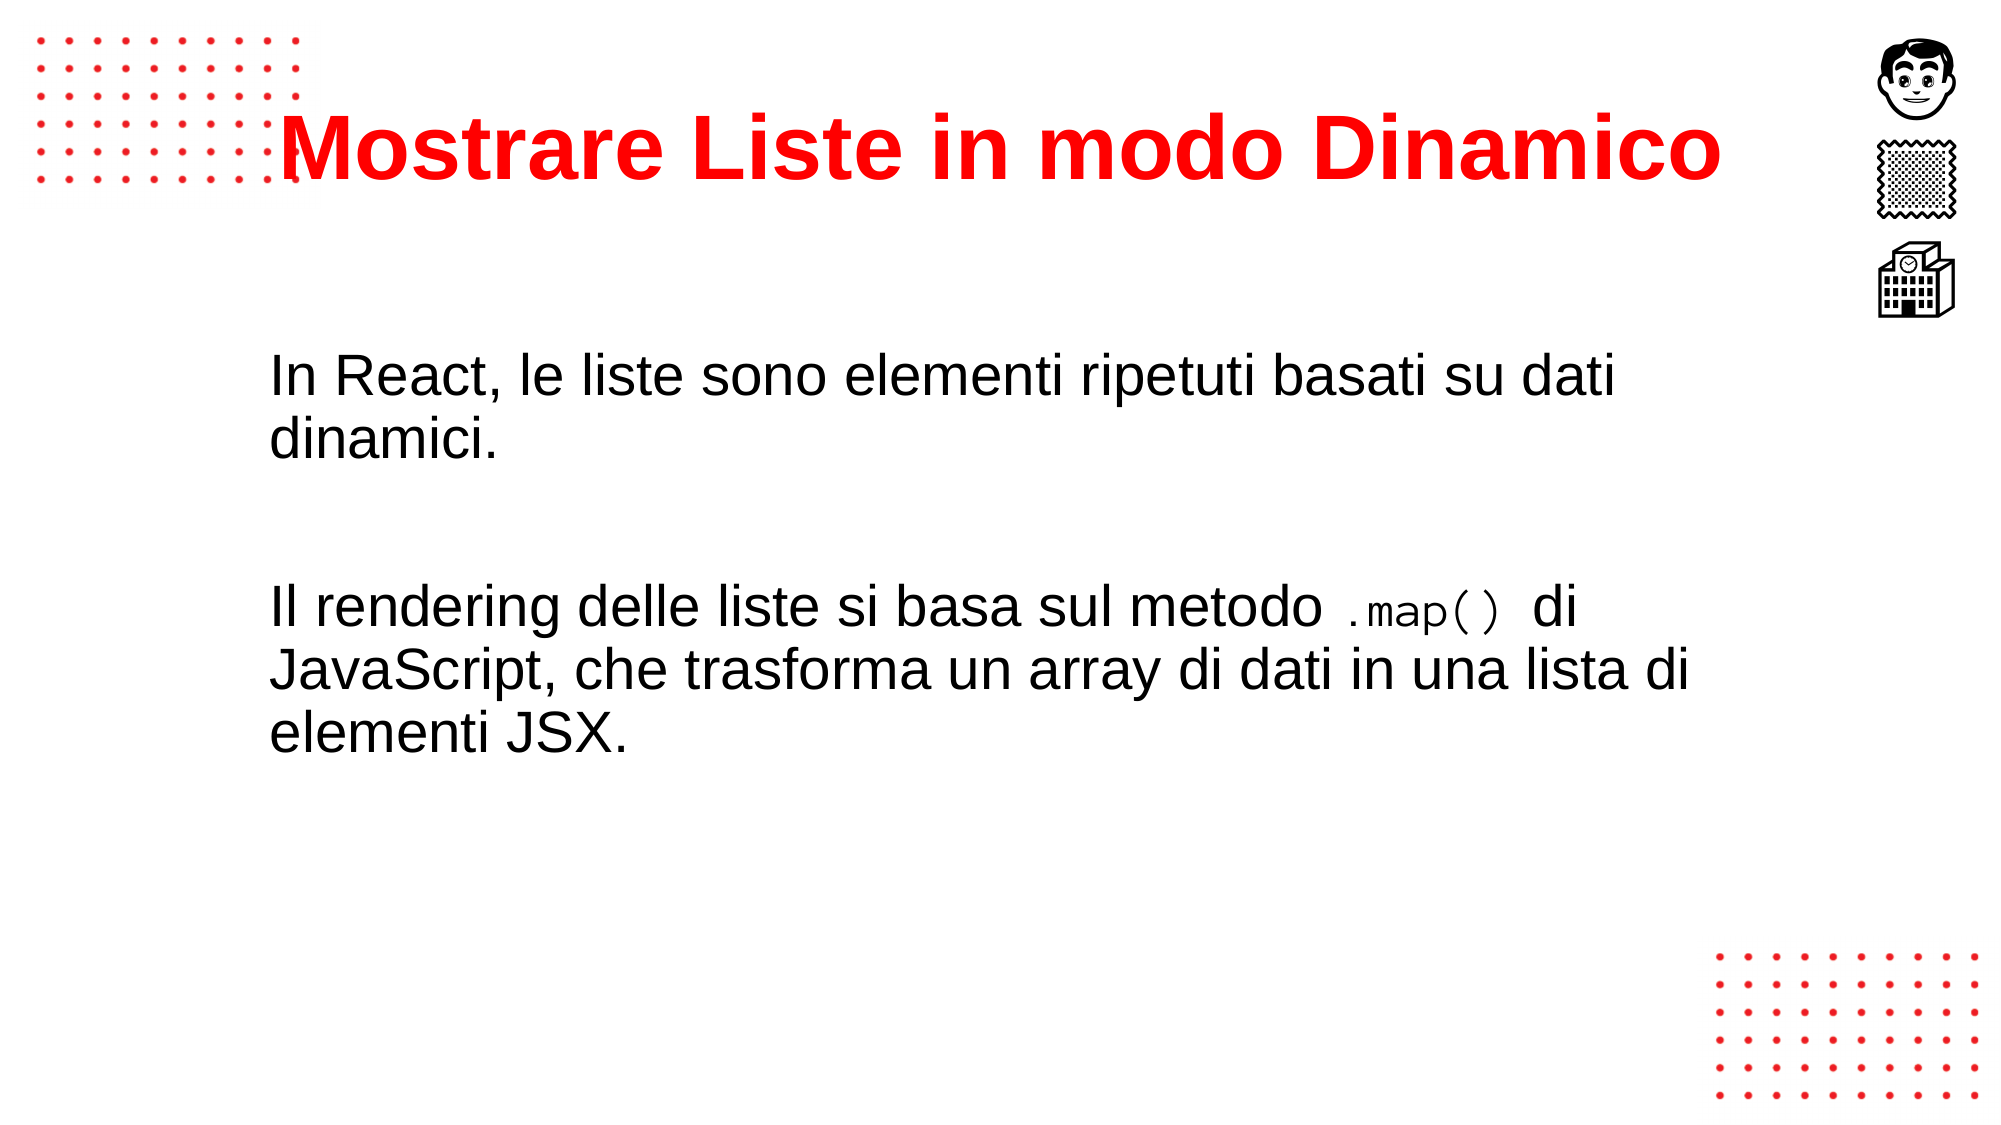

👨🏼‍🏫
# Mostrare Liste in modo Dinamico
In React, le liste sono elementi ripetuti basati su dati dinamici.

Il rendering delle liste si basa sul metodo .map() di JavaScript, che trasforma un array di dati in una lista di elementi JSX.